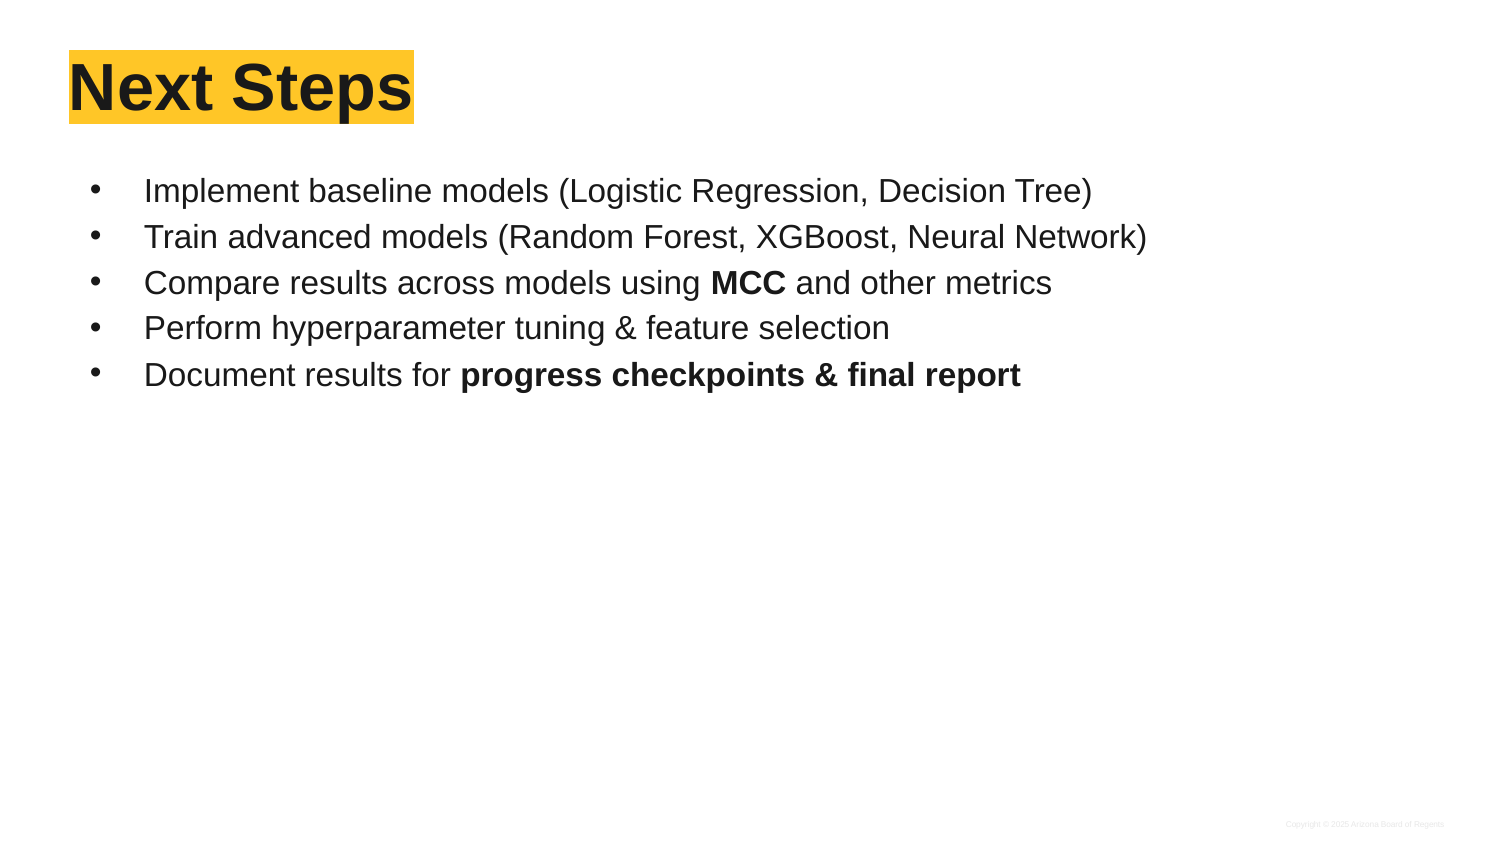

# Next Steps
Implement baseline models (Logistic Regression, Decision Tree)
Train advanced models (Random Forest, XGBoost, Neural Network)
Compare results across models using MCC and other metrics
Perform hyperparameter tuning & feature selection
Document results for progress checkpoints & final report